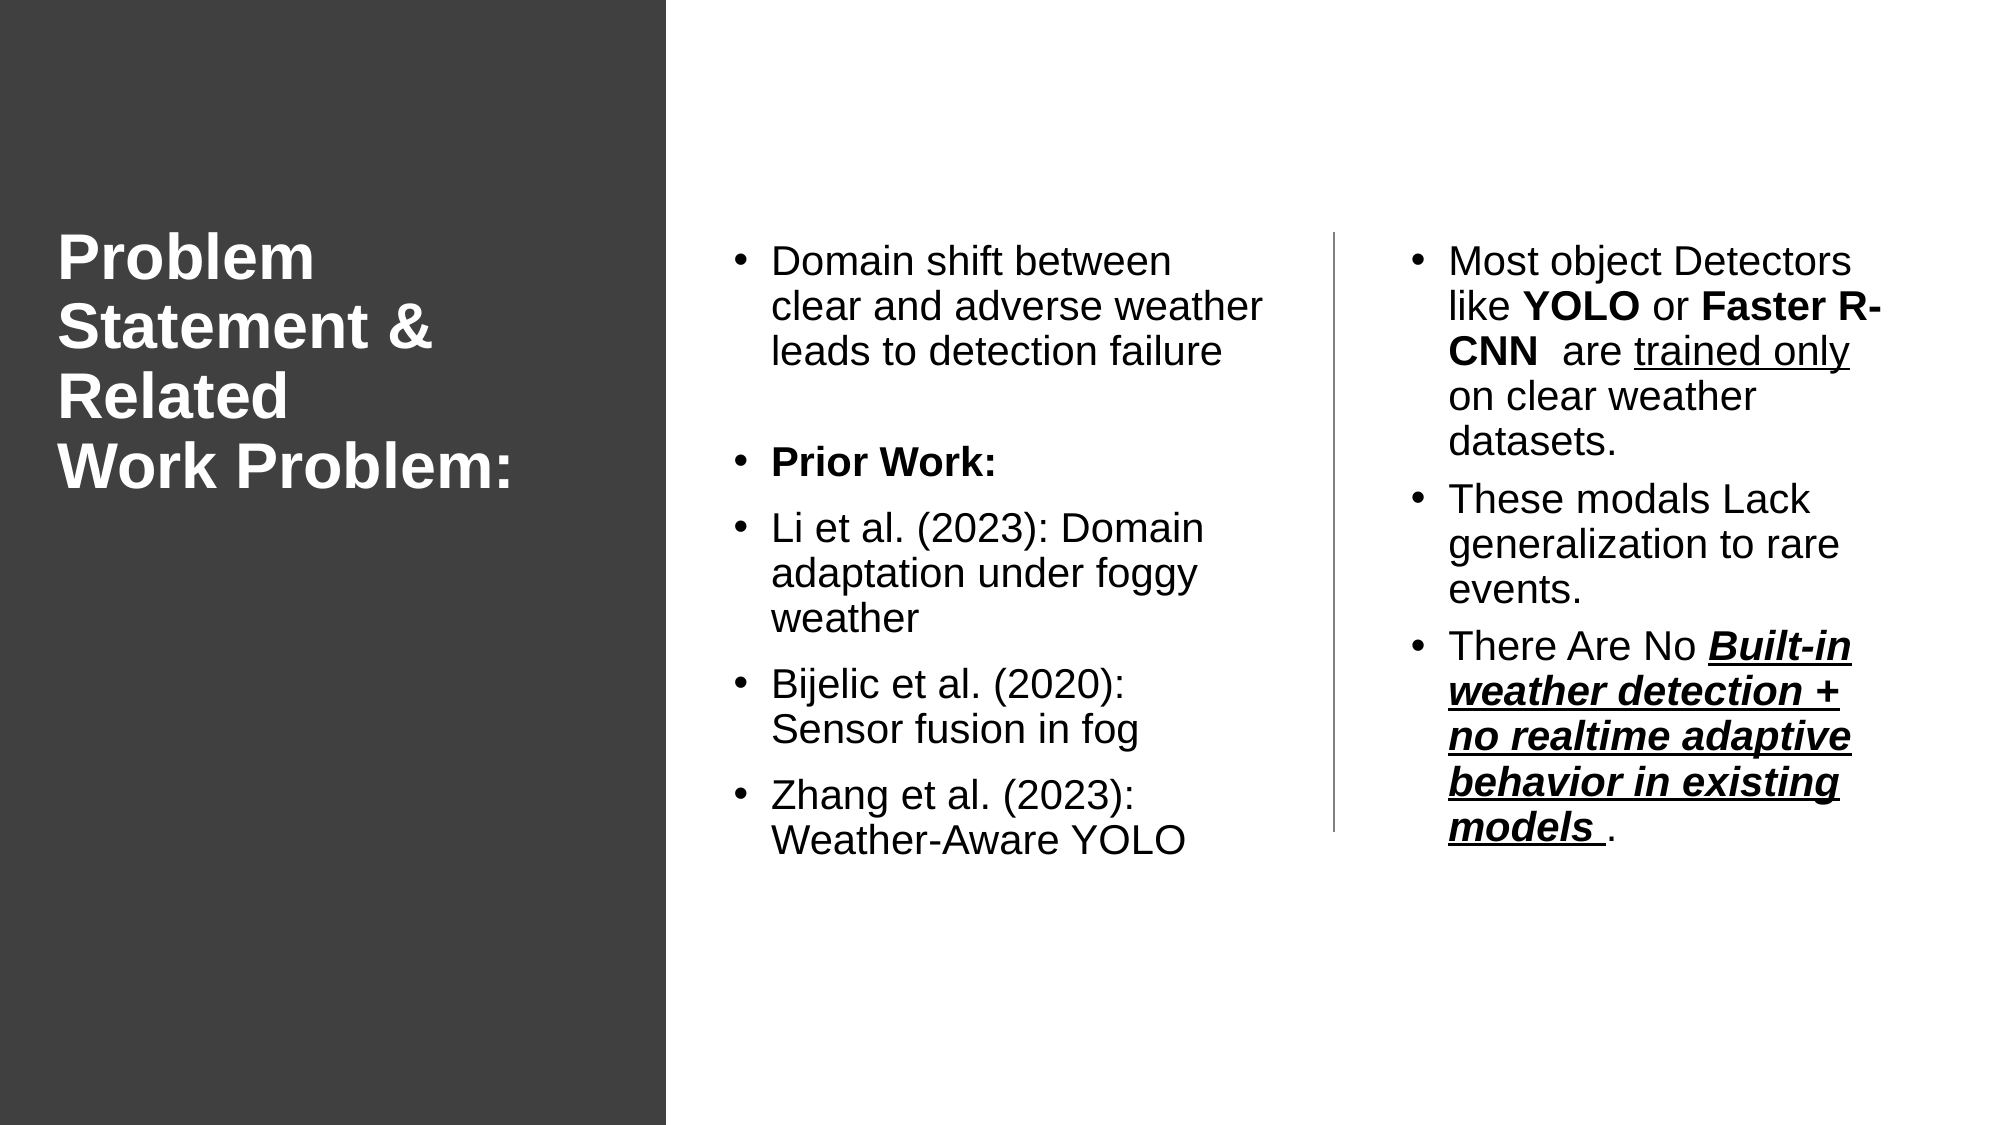

# Problem Statement & Related Work Problem:
Domain shift between clear and adverse weather leads to detection failure

Prior Work:
Li et al. (2023): Domain adaptation under foggy weather
Bijelic et al. (2020): Sensor fusion in fog
Zhang et al. (2023): Weather-Aware YOLO

Most object Detectors like YOLO or Faster R-CNN  are trained only on clear weather datasets.
These modals Lack generalization to rare events.
There Are No Built-in weather detection + no realtime adaptive behavior in existing models .